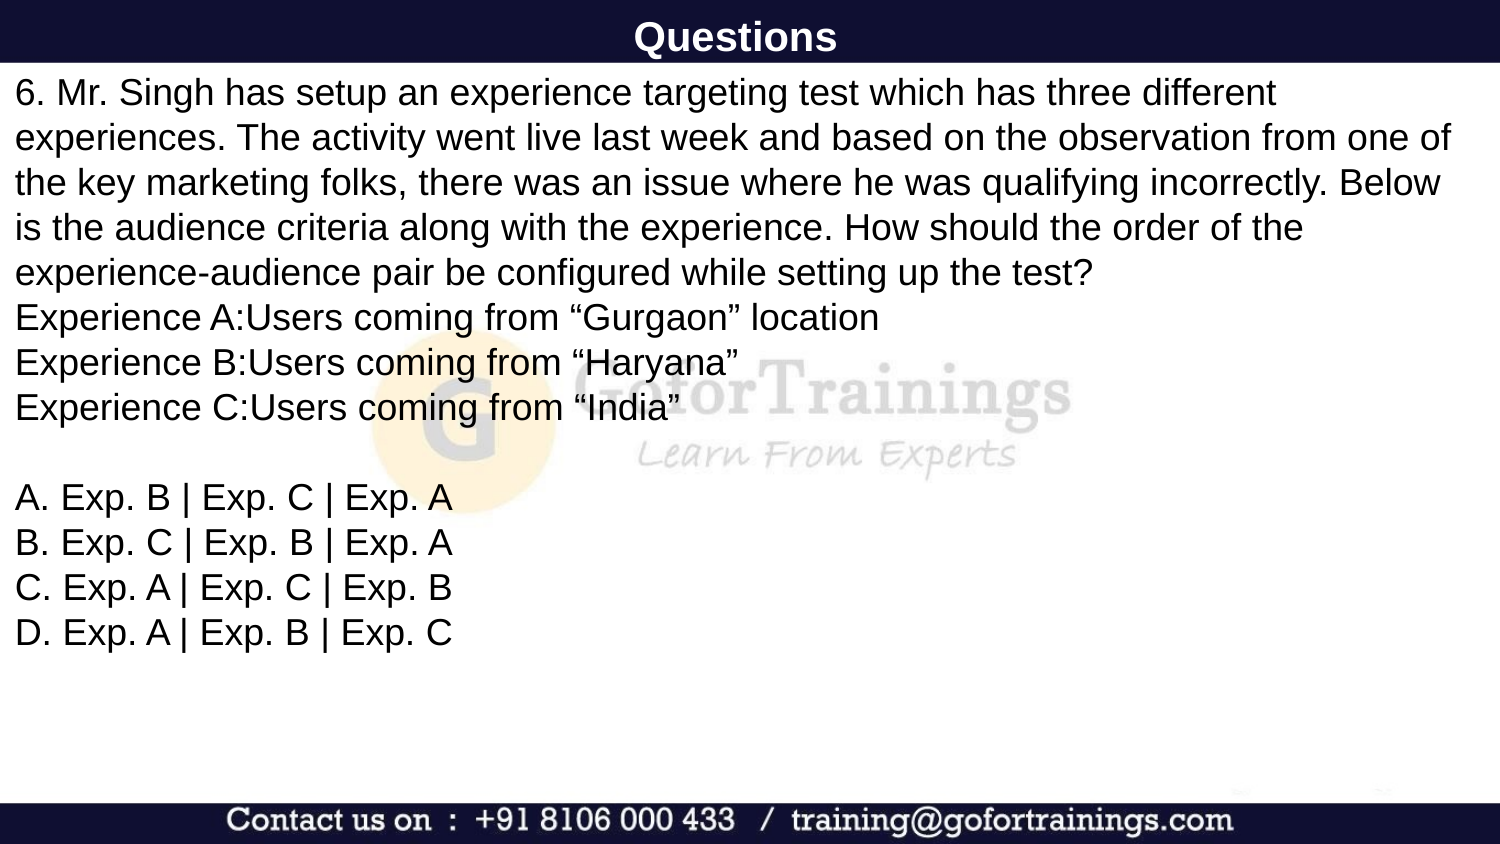

Questions
6. Mr. Singh has setup an experience targeting test which has three different experiences. The activity went live last week and based on the observation from one of the key marketing folks, there was an issue where he was qualifying incorrectly. Below is the audience criteria along with the experience. How should the order of the experience-audience pair be configured while setting up the test?
Experience A:Users coming from “Gurgaon” location
Experience B:Users coming from “Haryana”
Experience C:Users coming from “India”

A. Exp. B | Exp. C | Exp. A
B. Exp. C | Exp. B | Exp. A
C. Exp. A | Exp. C | Exp. B
D. Exp. A | Exp. B | Exp. C